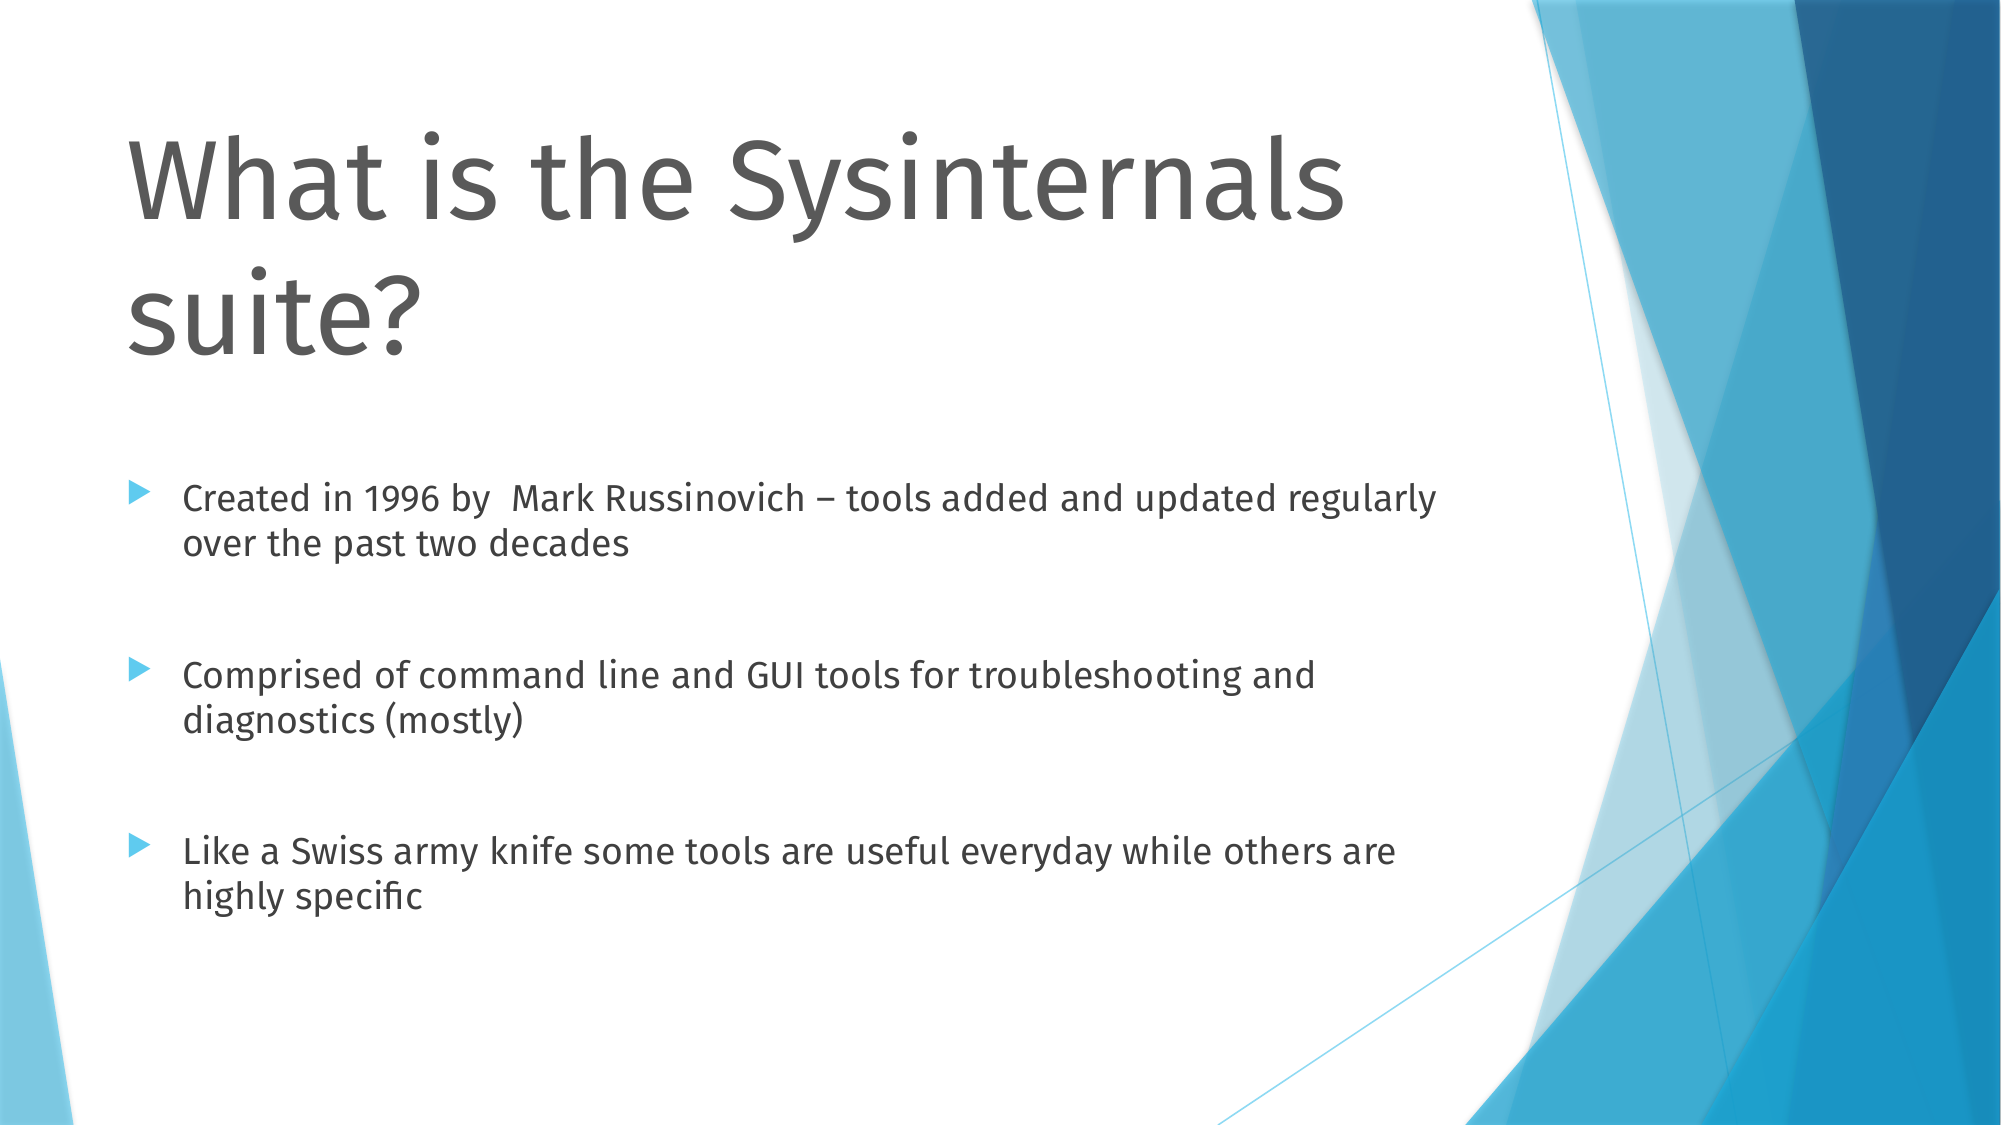

# What is the Sysinternals suite?

Created in 1996 by  Mark Russinovich – tools added and updated regularly over the past two decades

Comprised of command line and GUI tools for troubleshooting and diagnostics (mostly)

Like a Swiss army knife some tools are useful everyday while others are highly specific